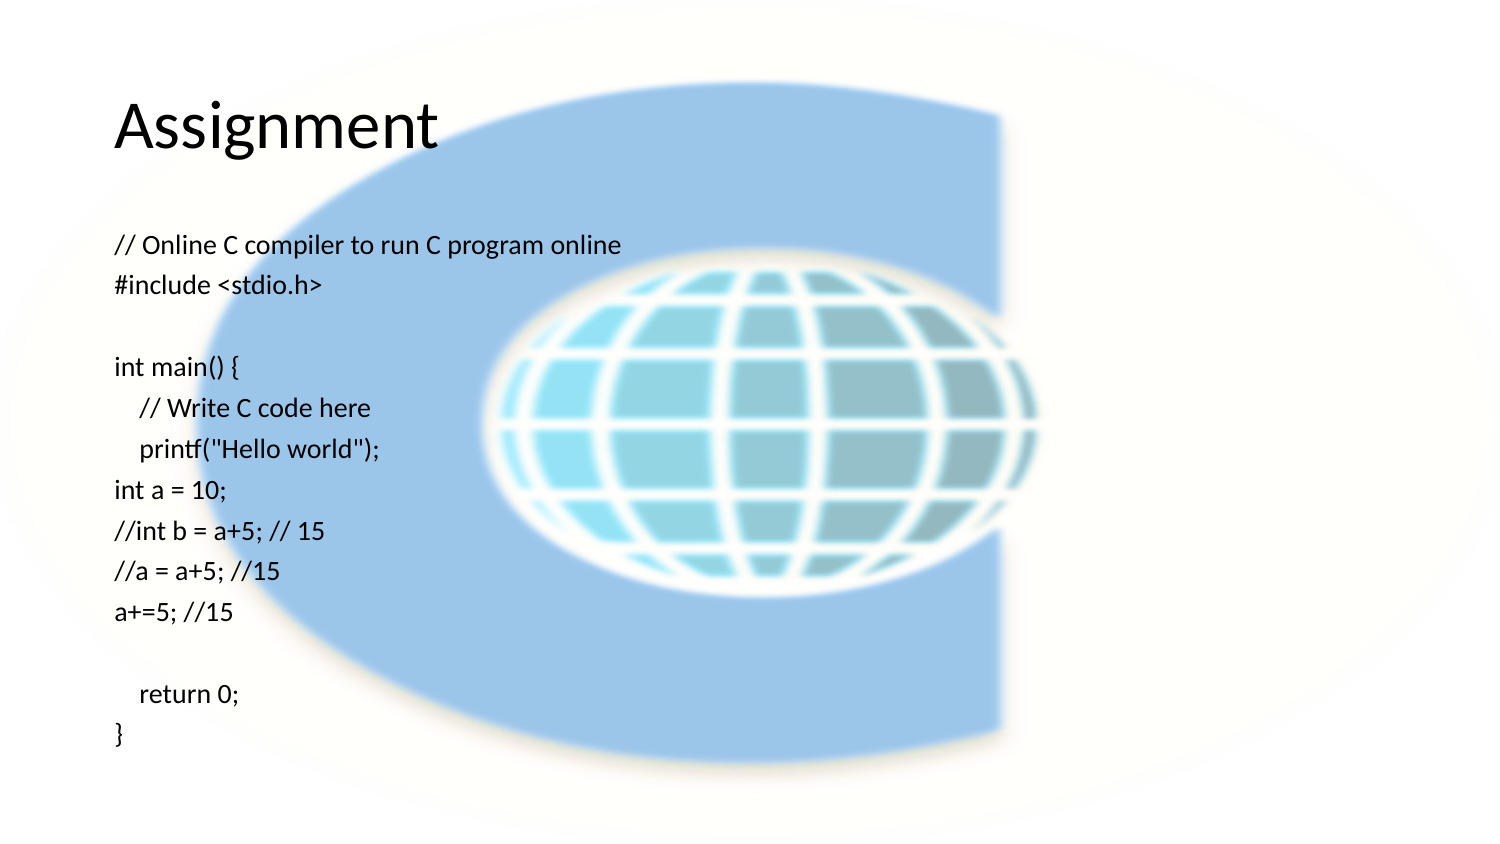

# Assignment
// Online C compiler to run C program online
#include <stdio.h>

int main() {
    // Write C code here
    printf("Hello world");
int a = 10;
//int b = a+5; // 15
//a = a+5; //15
a+=5; //15

    return 0;
}